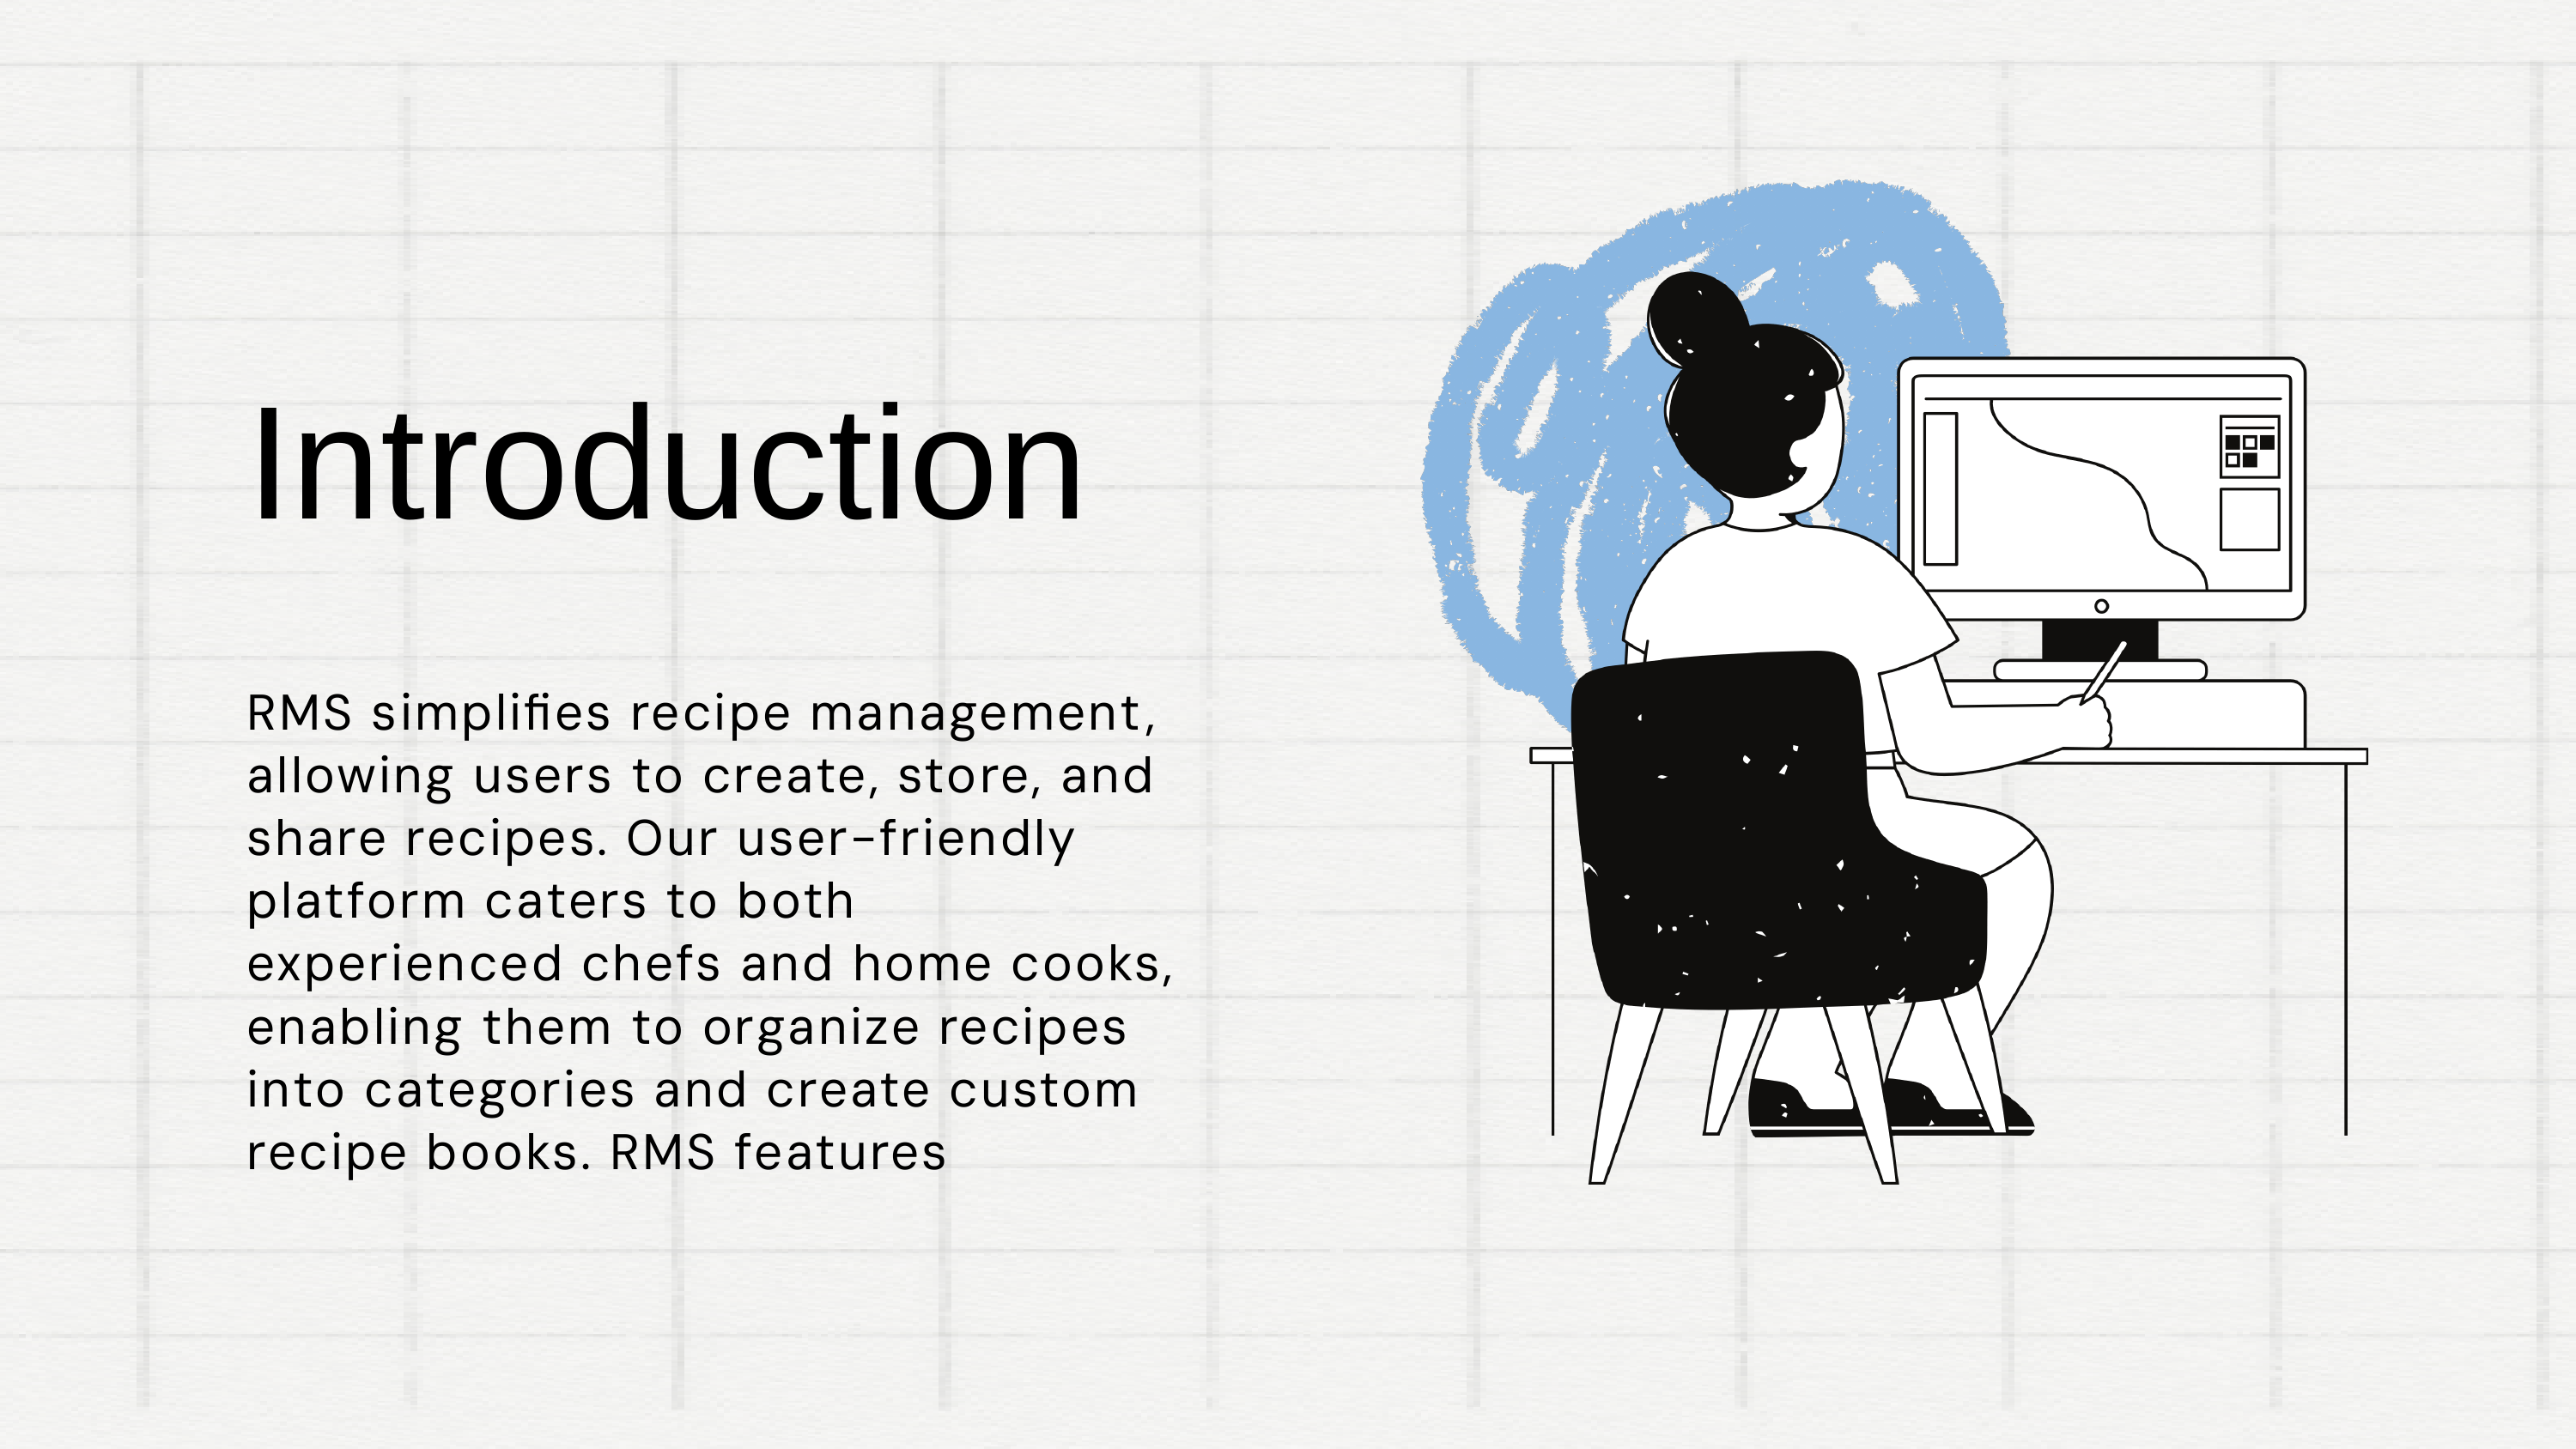

Introduction
RMS simplifies recipe management, allowing users to create, store, and share recipes. Our user-friendly platform caters to both experienced chefs and home cooks, enabling them to organize recipes into categories and create custom recipe books. RMS features